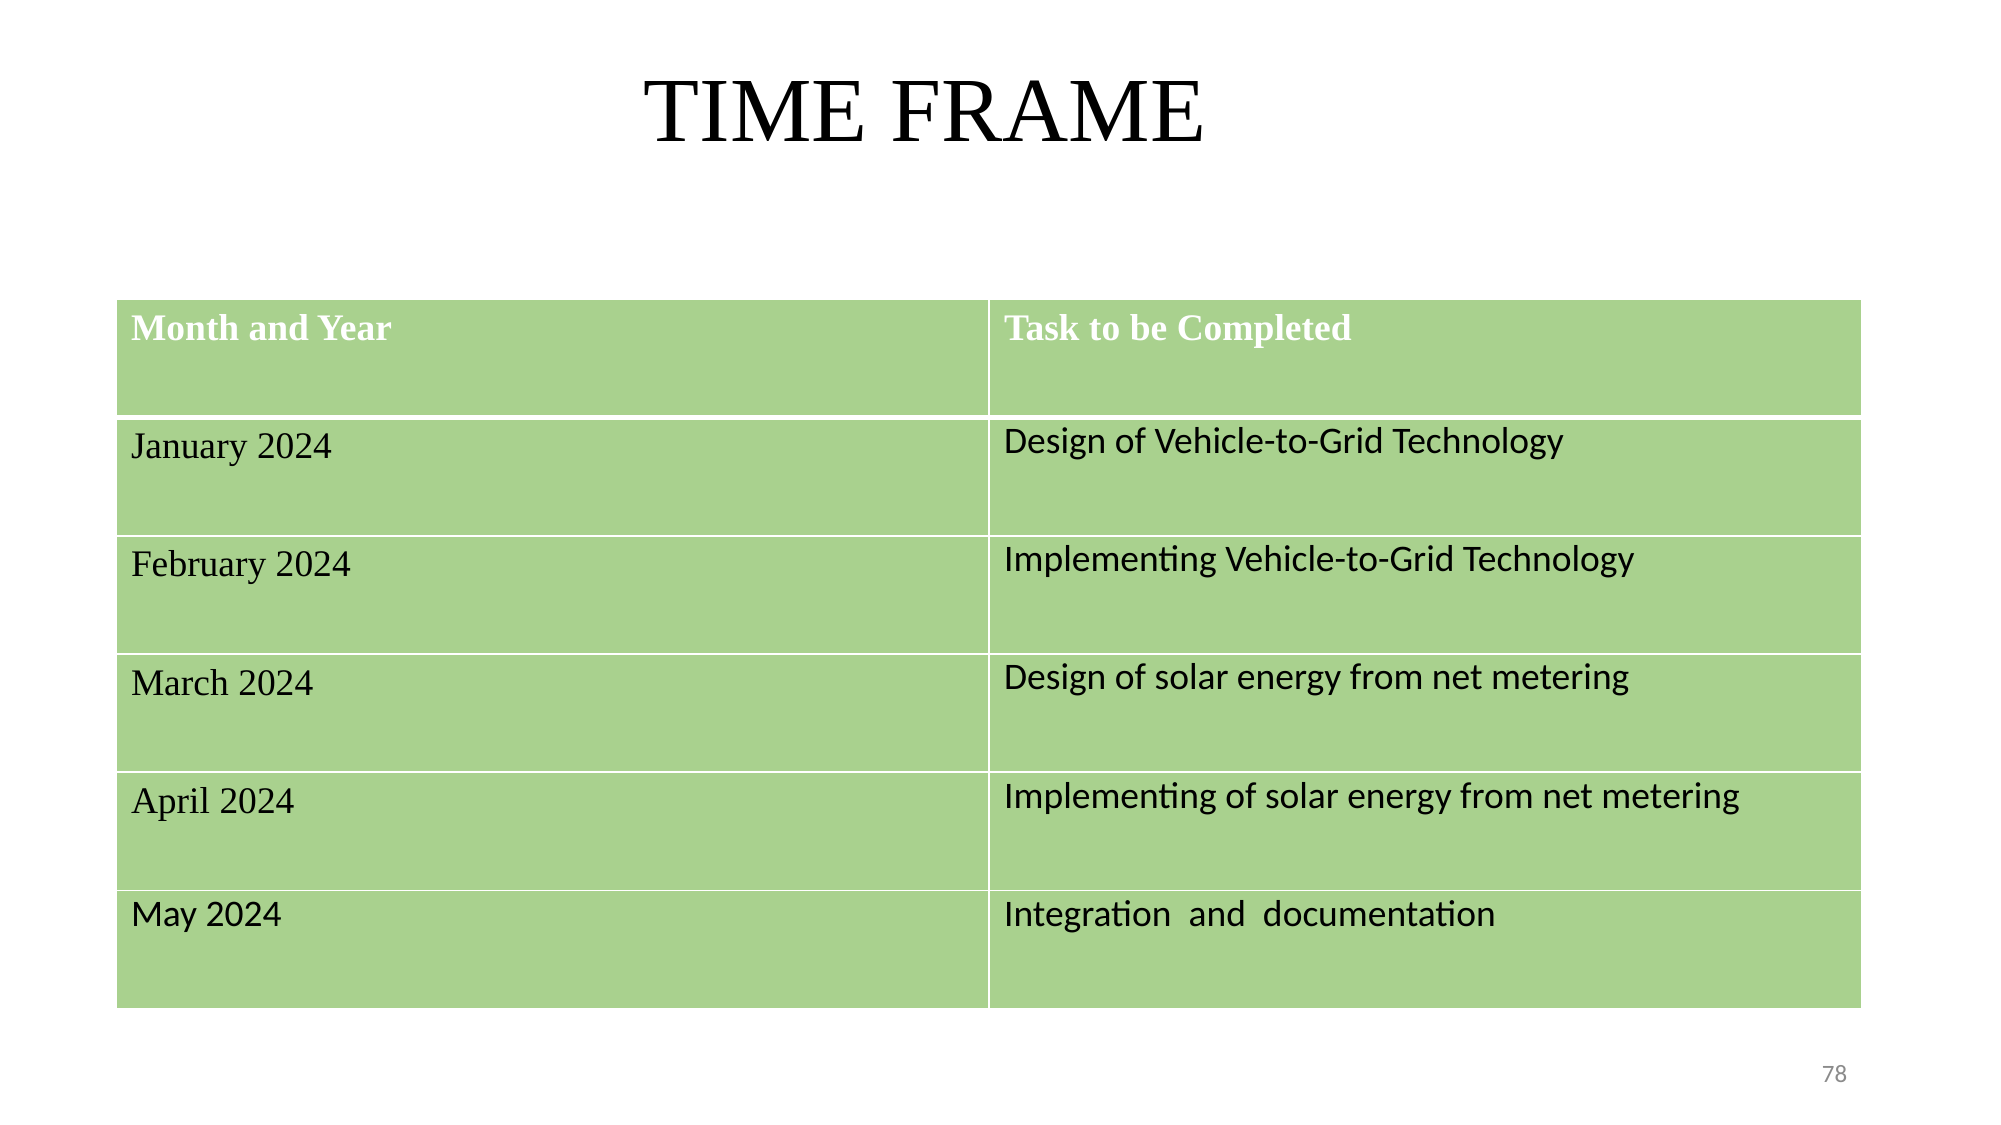

# TIME FRAME
| Month and Year | Task to be Completed |
| --- | --- |
| January 2024 | Design of Vehicle-to-Grid Technology |
| February 2024 | Implementing Vehicle-to-Grid Technology |
| March 2024 | Design of solar energy from net metering |
| April 2024 | Implementing of solar energy from net metering |
| May 2024 | Integration and documentation |
78